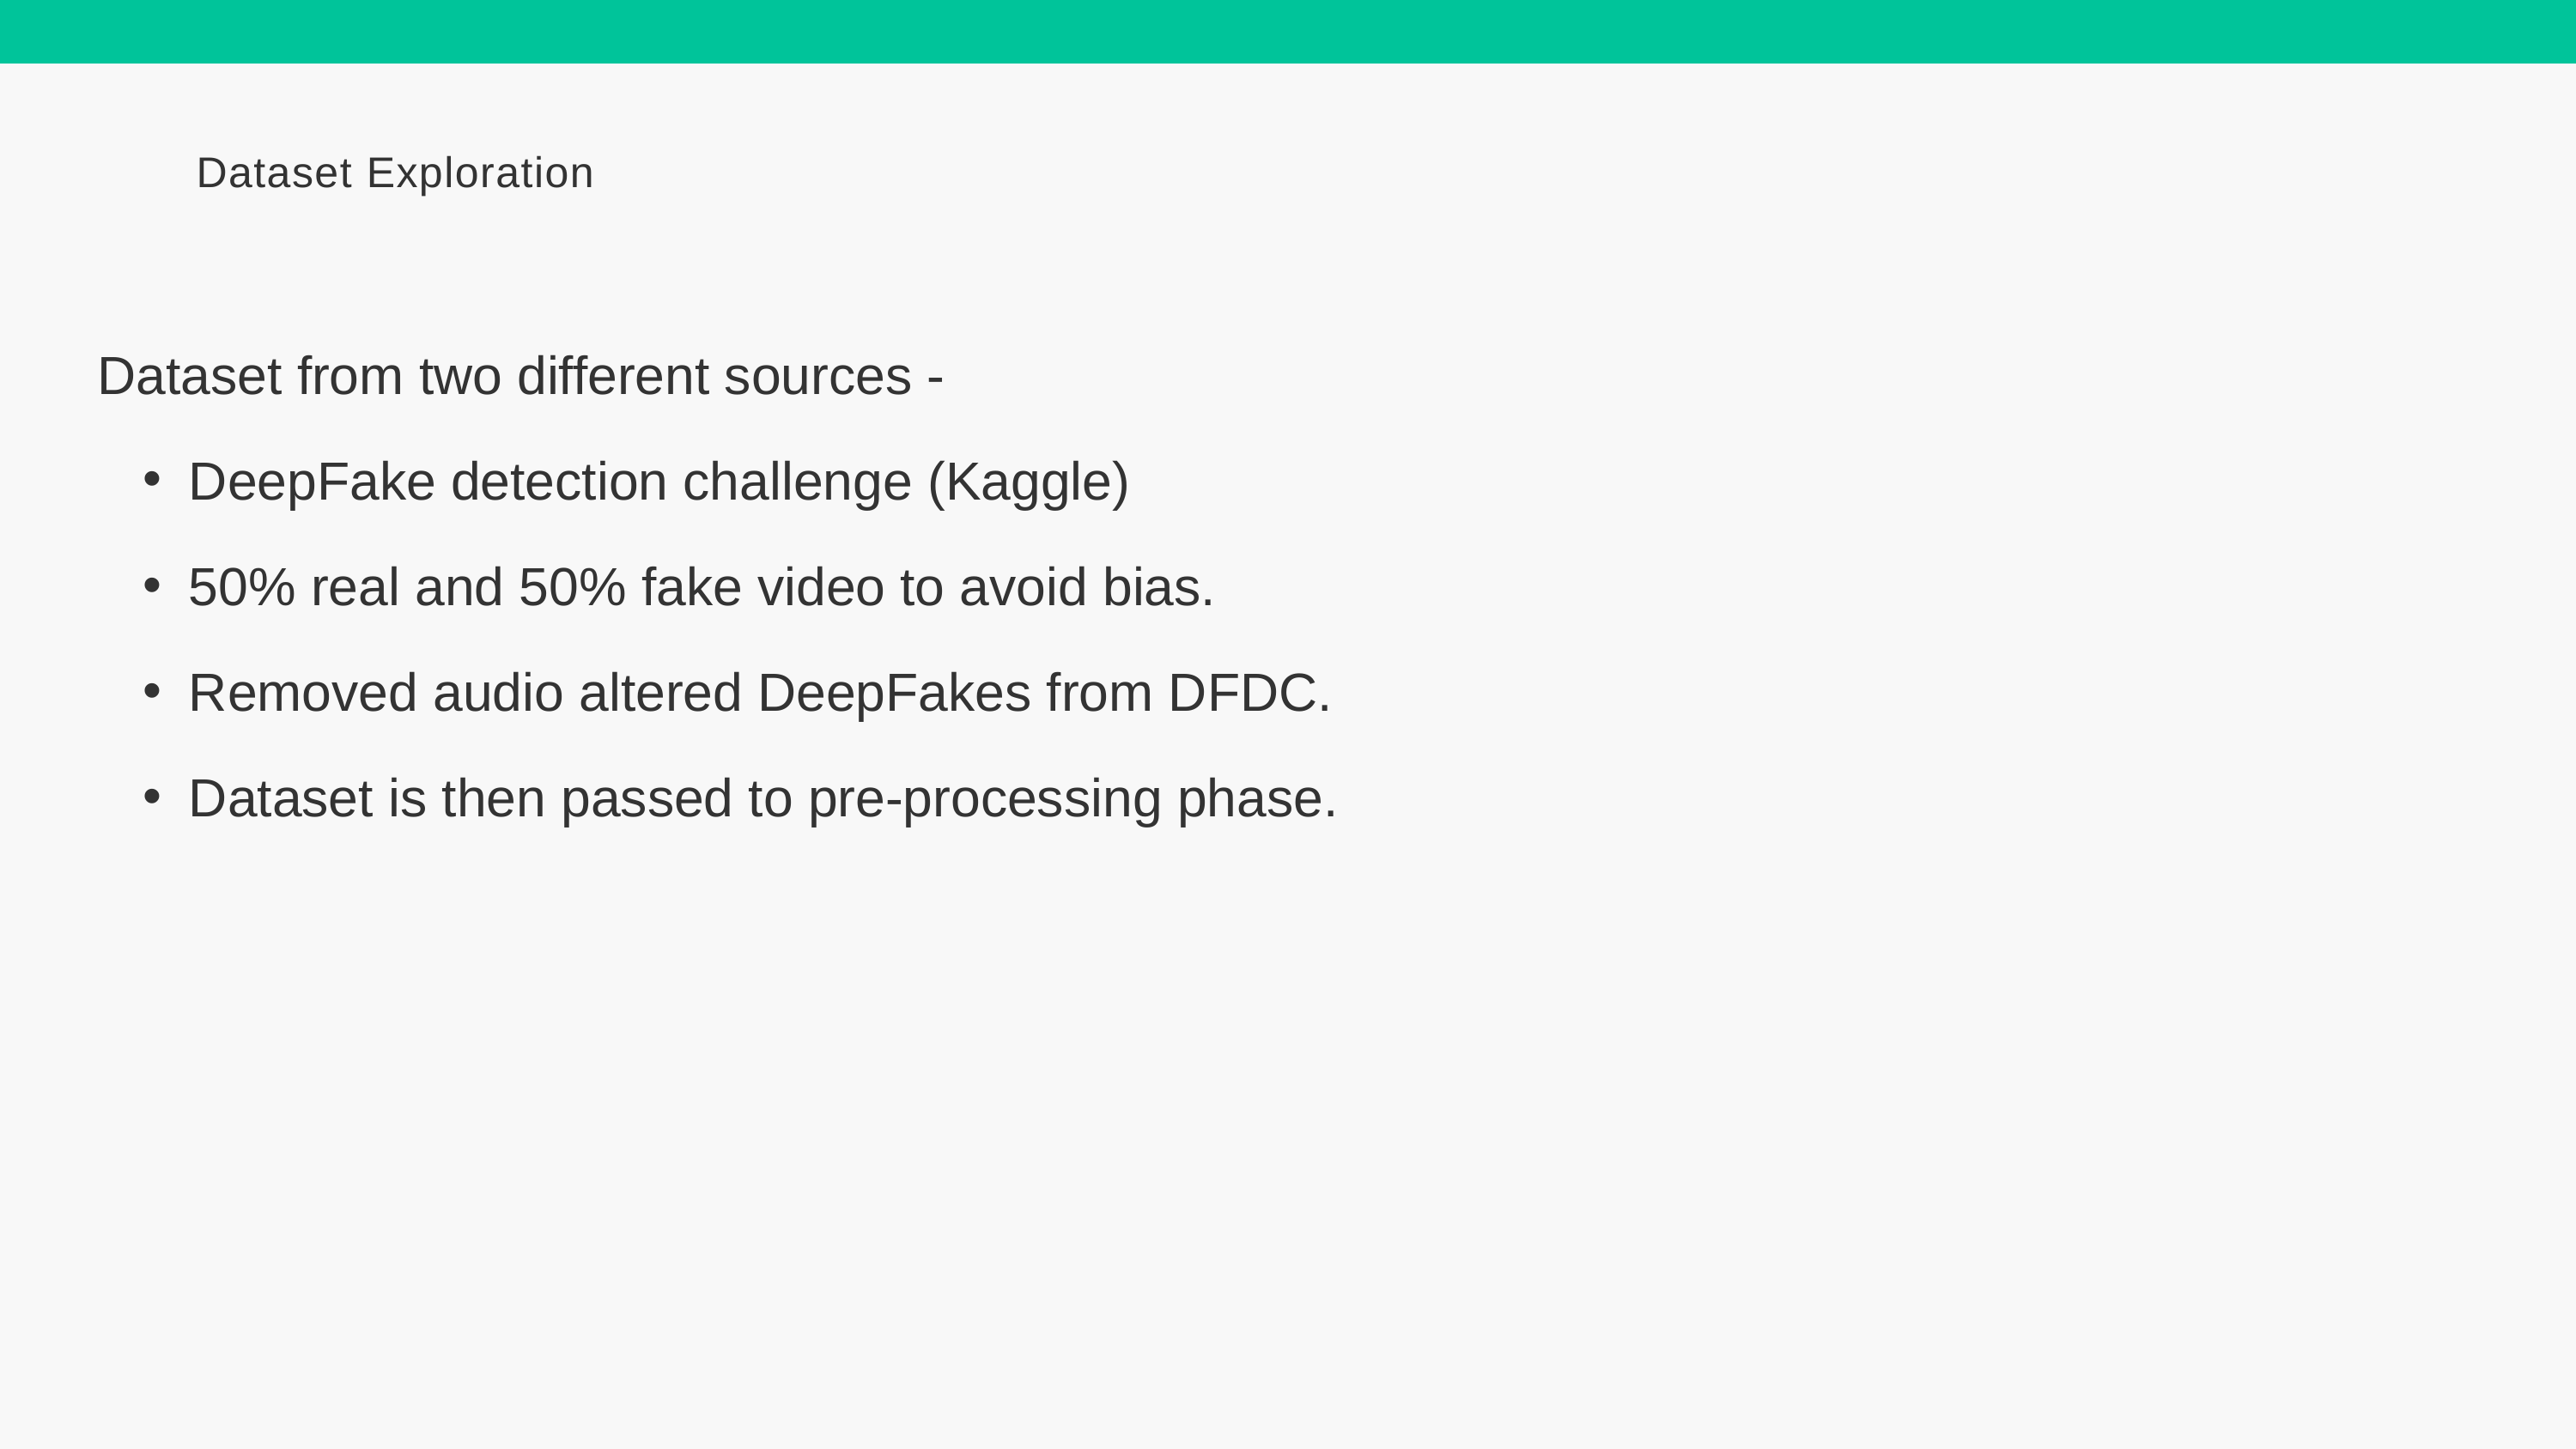

Dataset Exploration
Dataset from two different sources -
DeepFake detection challenge (Kaggle)
50% real and 50% fake video to avoid bias.
Removed audio altered DeepFakes from DFDC.
Dataset is then passed to pre-processing phase.